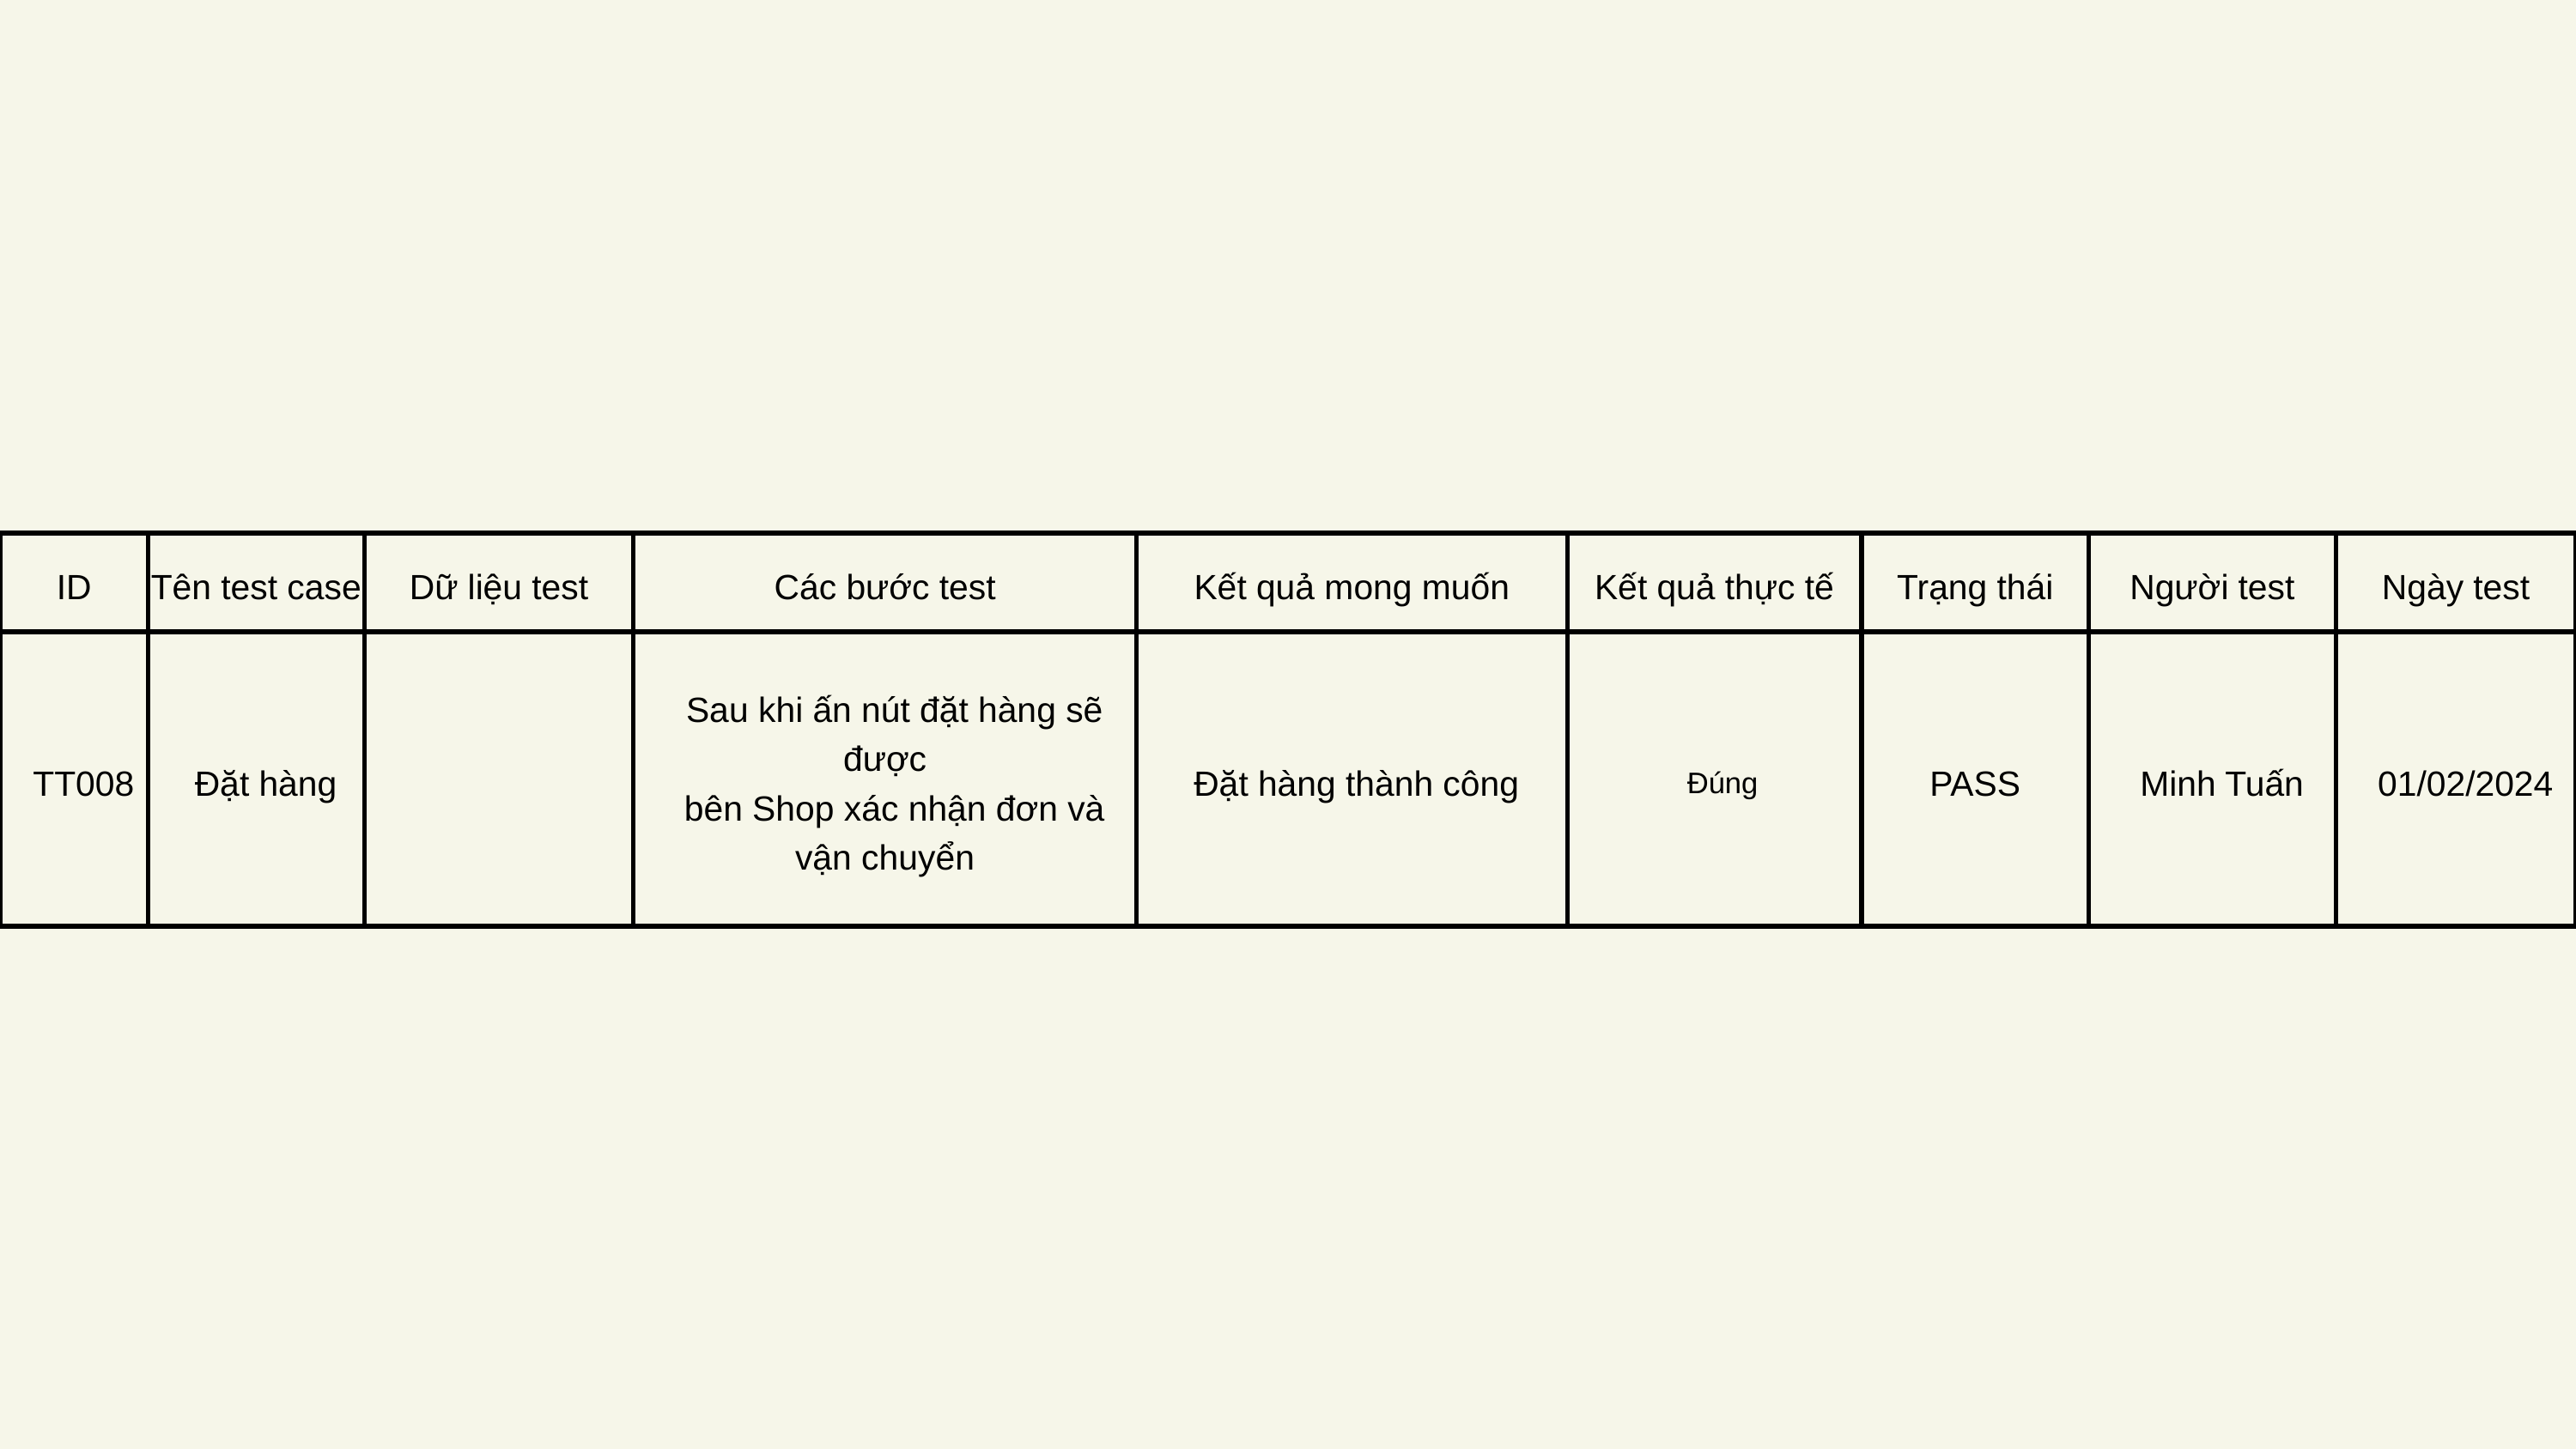

| ID | Tên test case | Dữ liệu test | Các bước test | Kết quả mong muốn | Kết quả thực tế | Trạng thái | Người test | Ngày test |
| --- | --- | --- | --- | --- | --- | --- | --- | --- |
| TT008 | Đặt hàng |  | Sau khi ấn nút đặt hàng sẽ được bên Shop xác nhận đơn và vận chuyển | Đặt hàng thành công | Đúng | PASS | Minh Tuấn | 01/02/2024 |